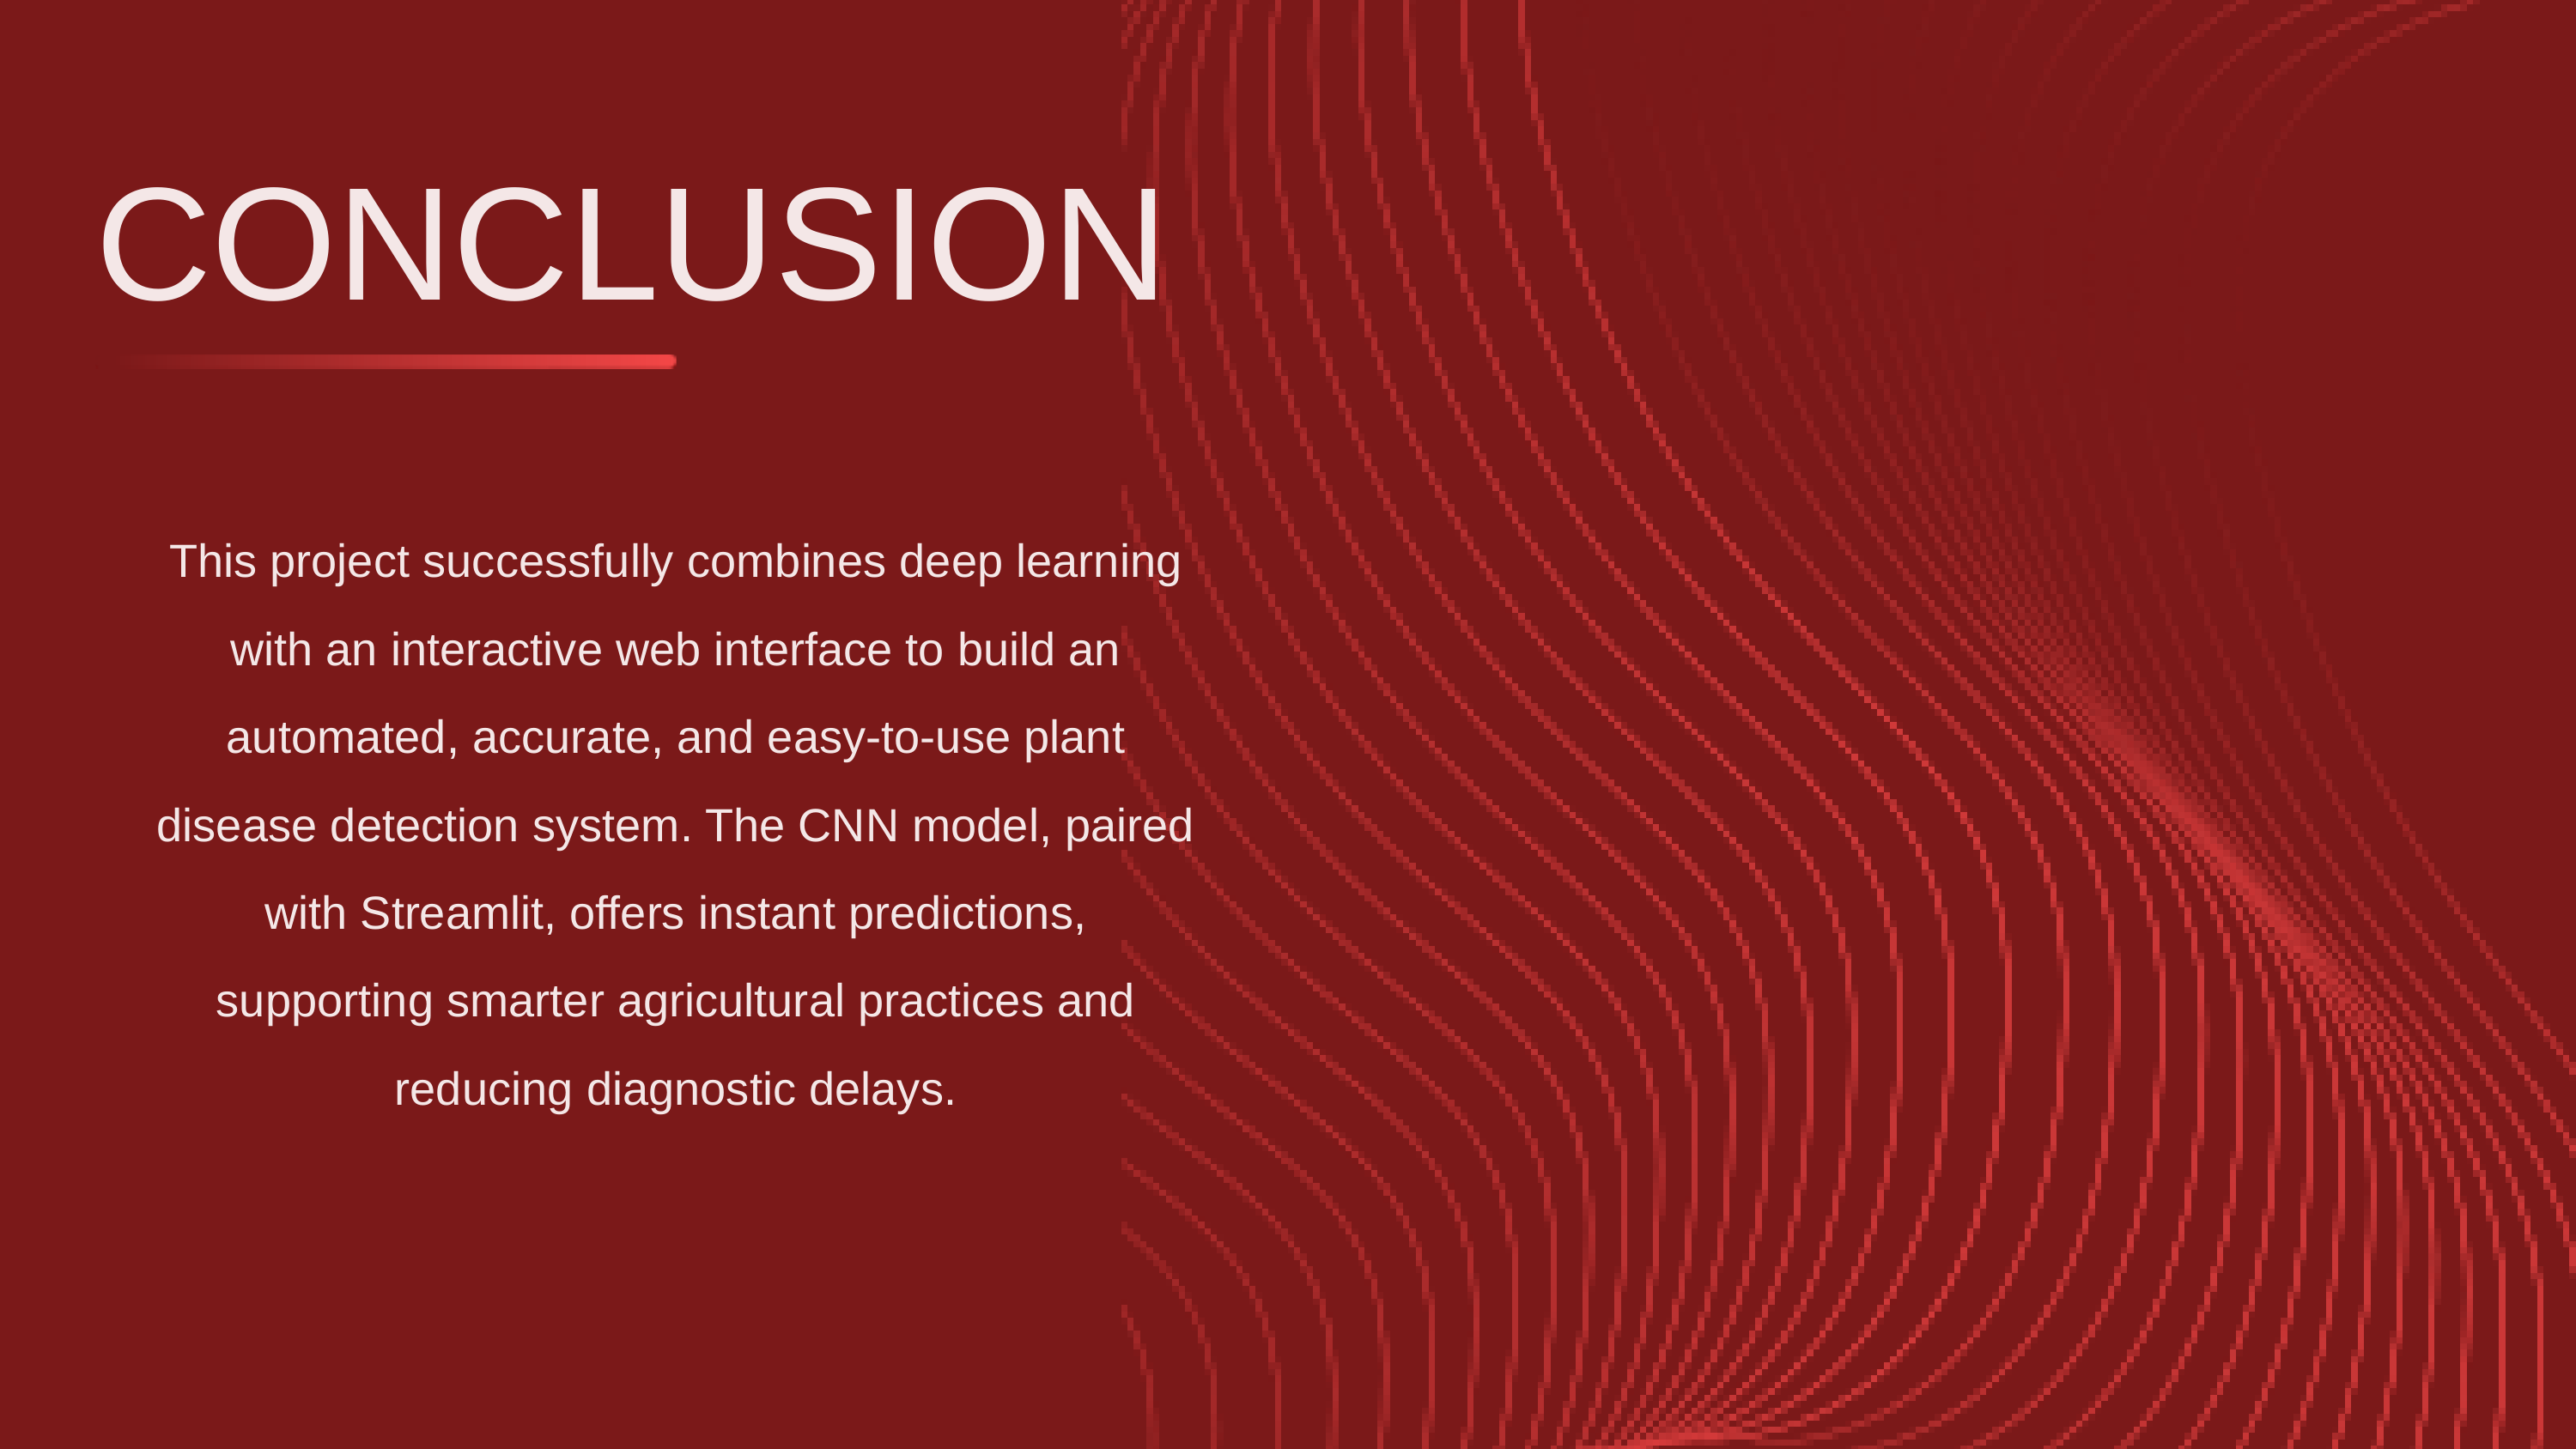

CONCLUSION

This project successfully combines deep learning with an interactive web interface to build an automated, accurate, and easy-to-use plant disease detection system. The CNN model, paired with Streamlit, offers instant predictions, supporting smarter agricultural practices and reducing diagnostic delays.